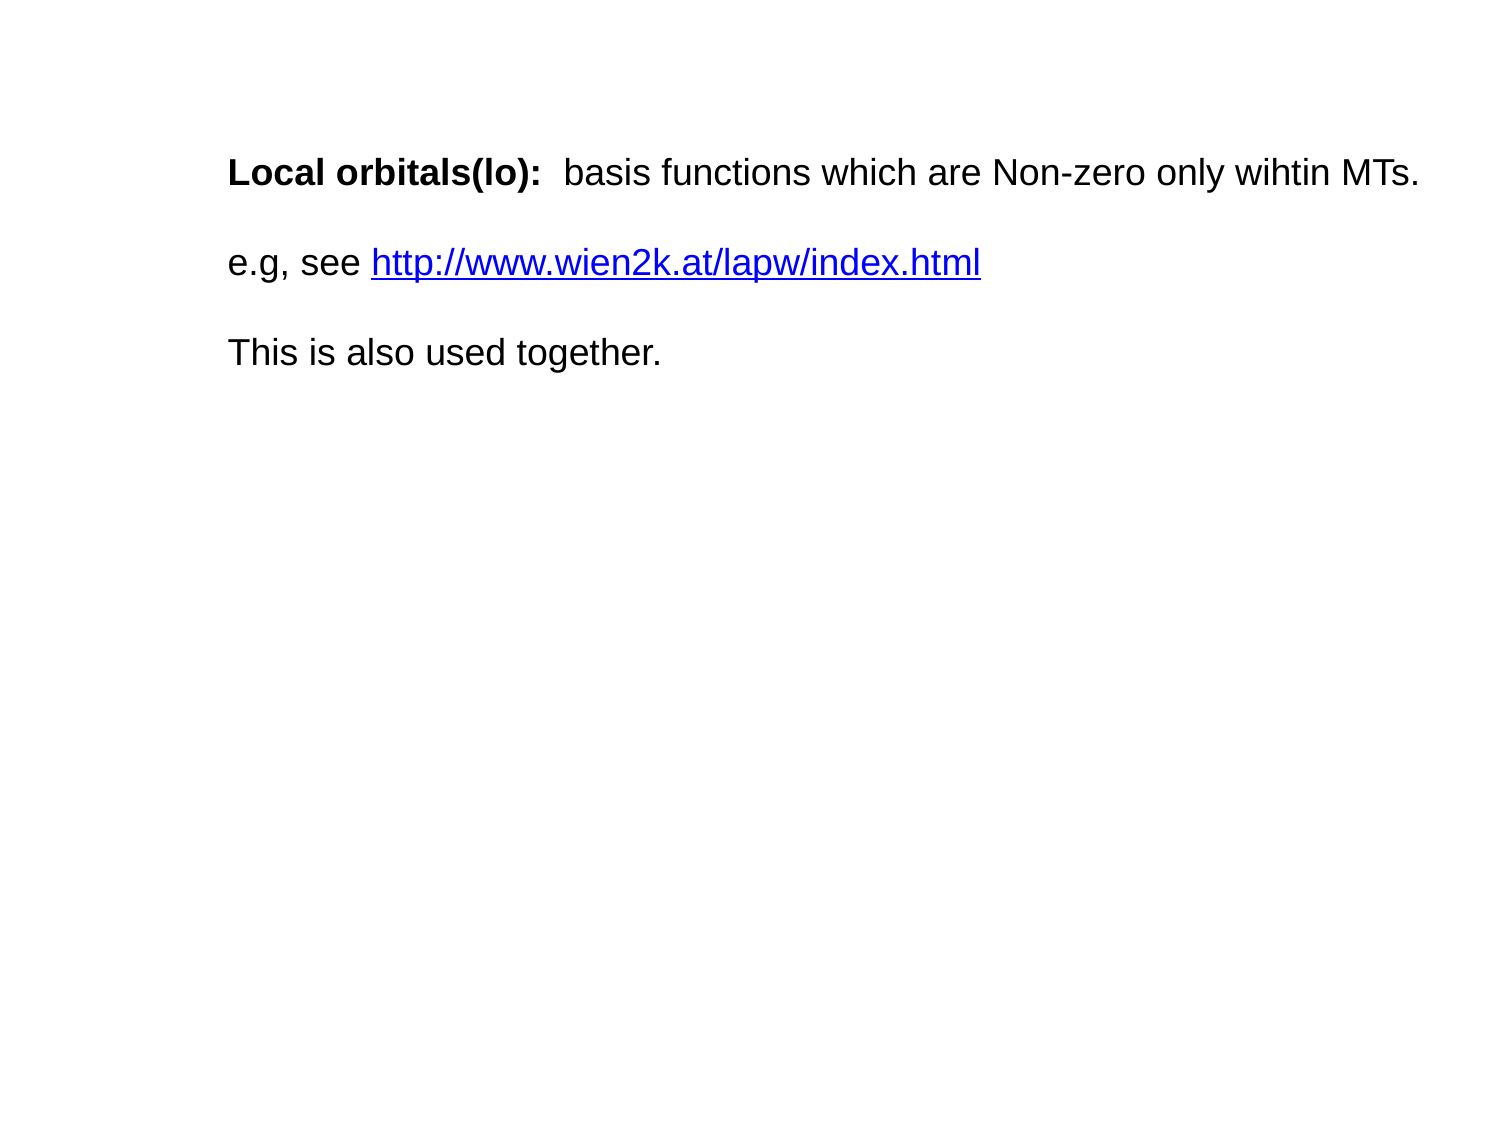

Local orbitals(lo):  basis functions which are Non-zero only wihtin MTs.

e.g, see http://www.wien2k.at/lapw/index.html

This is also used together.